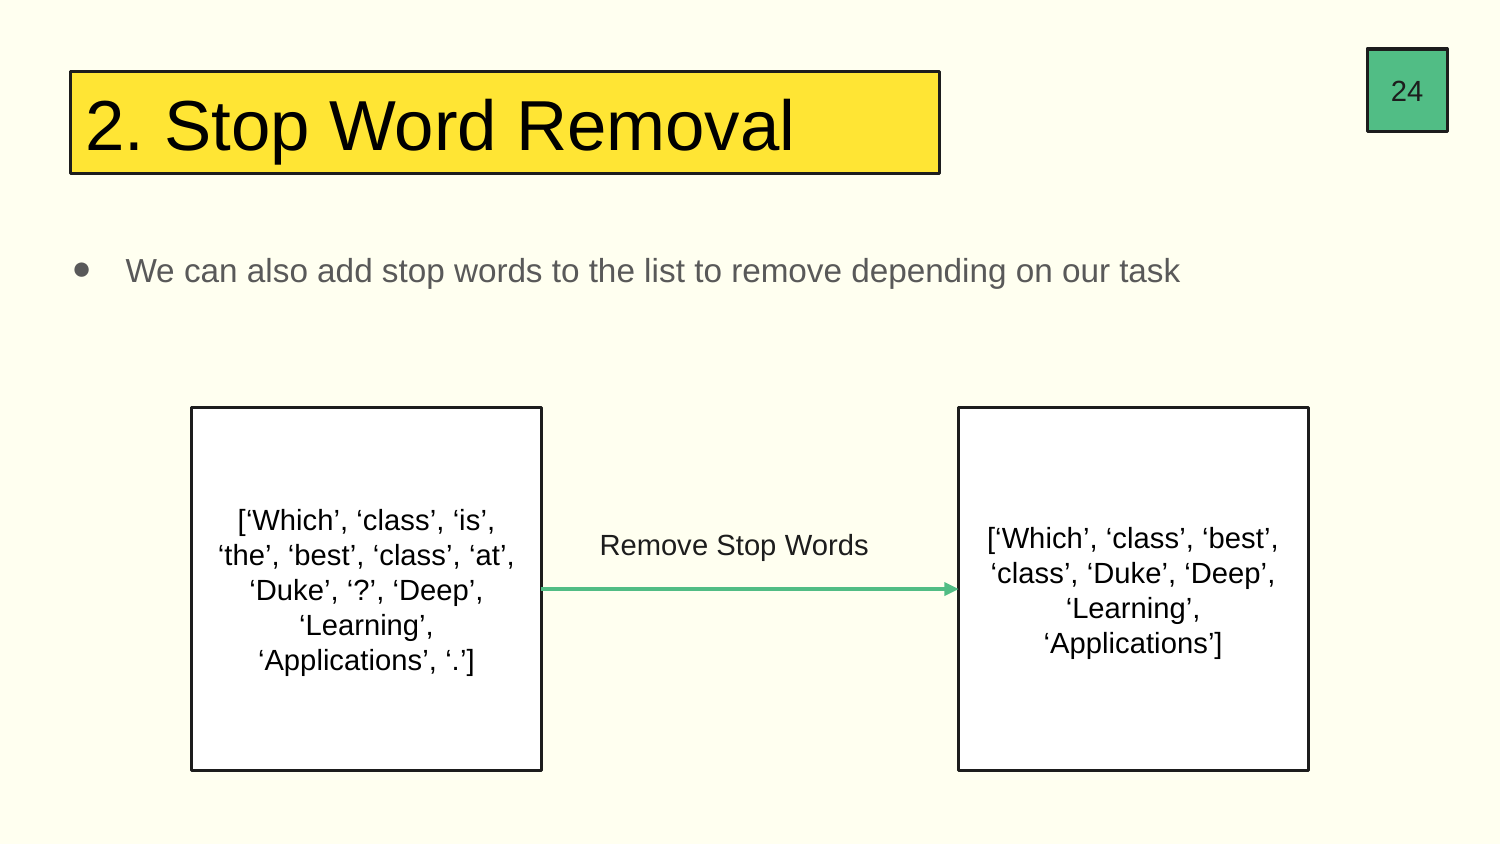

24
2. Stop Word Removal
We can also add stop words to the list to remove depending on our task
[‘Which’, ‘class’, ‘is’, ‘the’, ‘best’, ‘class’, ‘at’, ‘Duke’, ‘?’, ‘Deep’, ‘Learning’, ‘Applications’, ‘.’]
[‘Which’, ‘class’, ‘best’, ‘class’, ‘Duke’, ‘Deep’, ‘Learning’, ‘Applications’]
Remove Stop Words